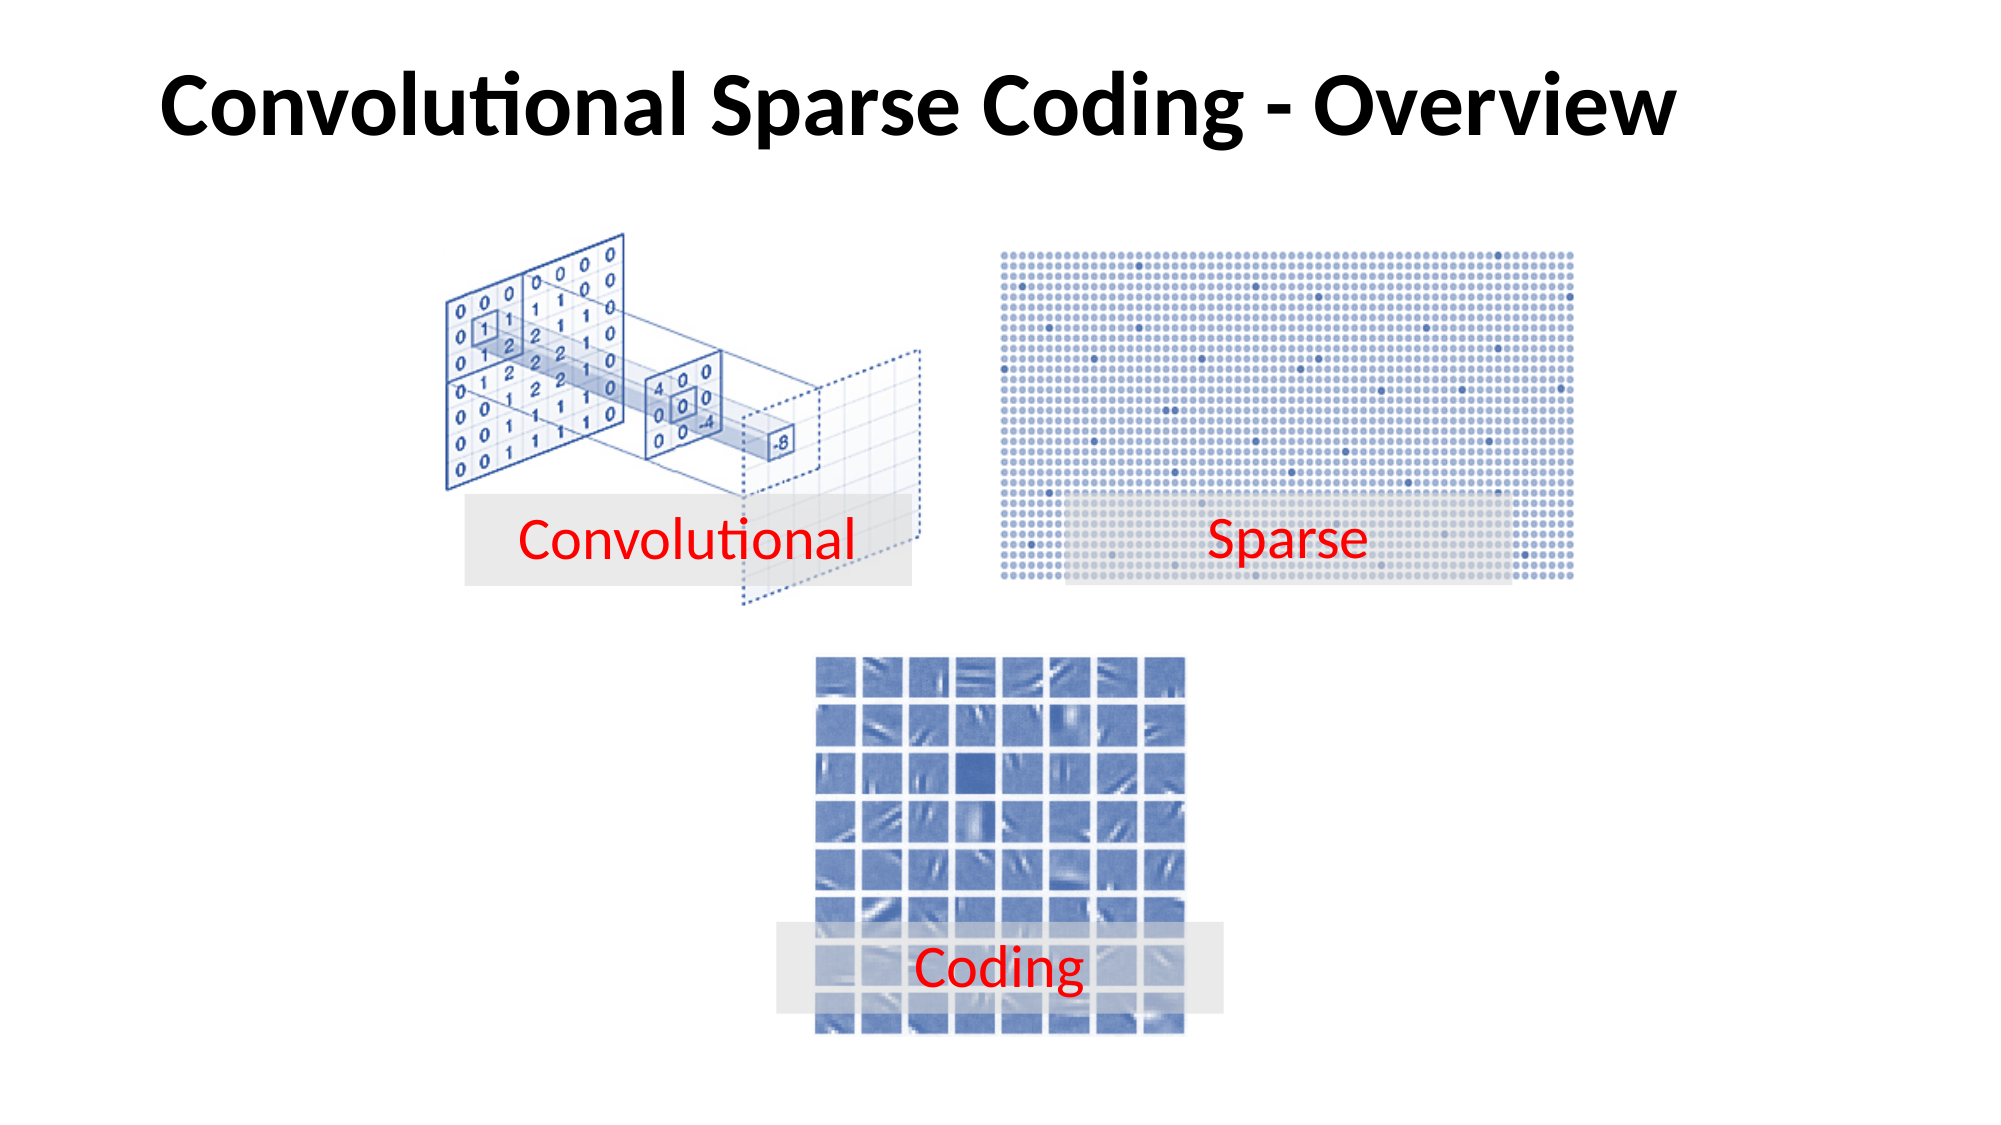

Convolutional Sparse Coding - Overview
Convolutional
Sparse
Coding